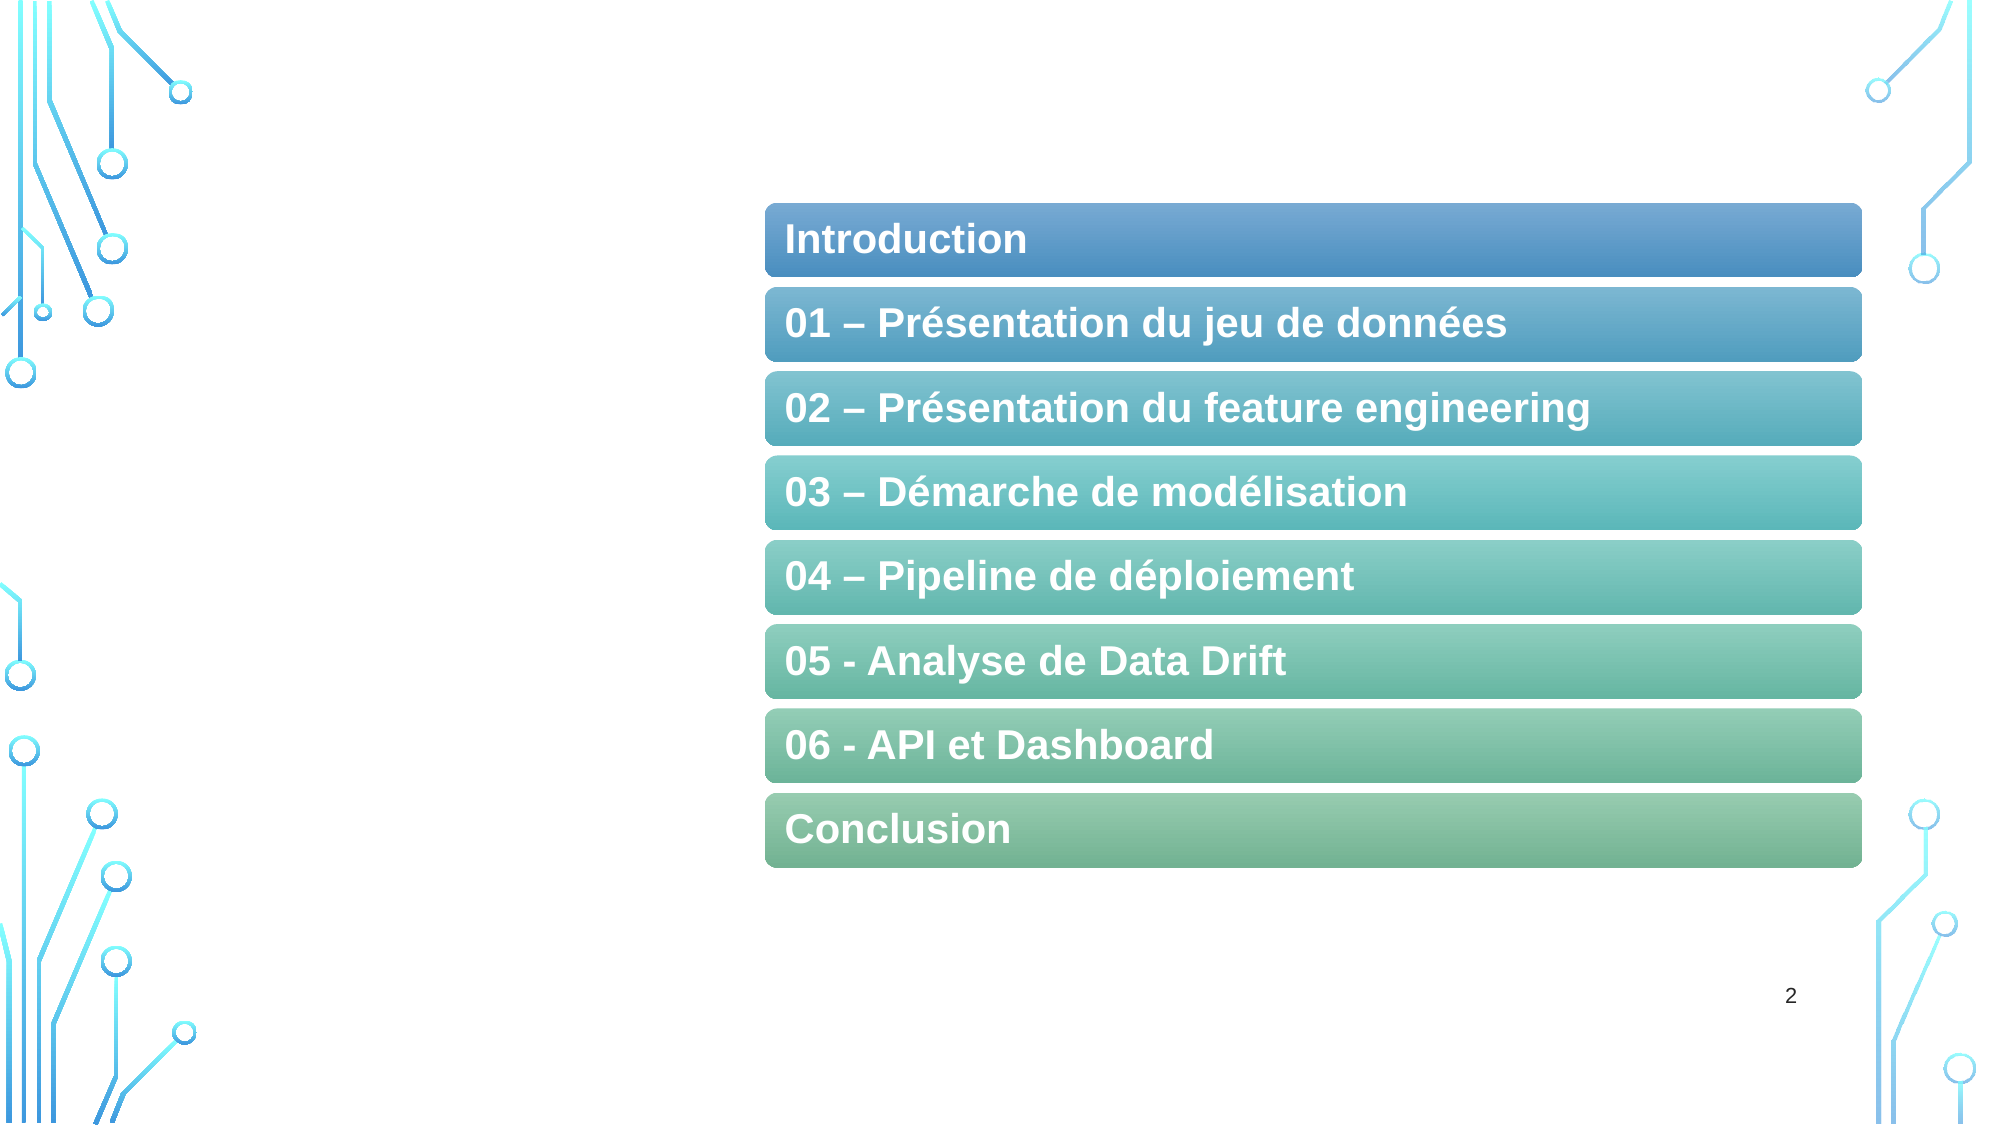

# Sommaire
Introduction
01 – Présentation du jeu de données
02 – Présentation du feature engineering
03 – Démarche de modélisation
04 – Pipeline de déploiement
05 - Analyse de Data Drift
06 - API et Dashboard
Conclusion
2